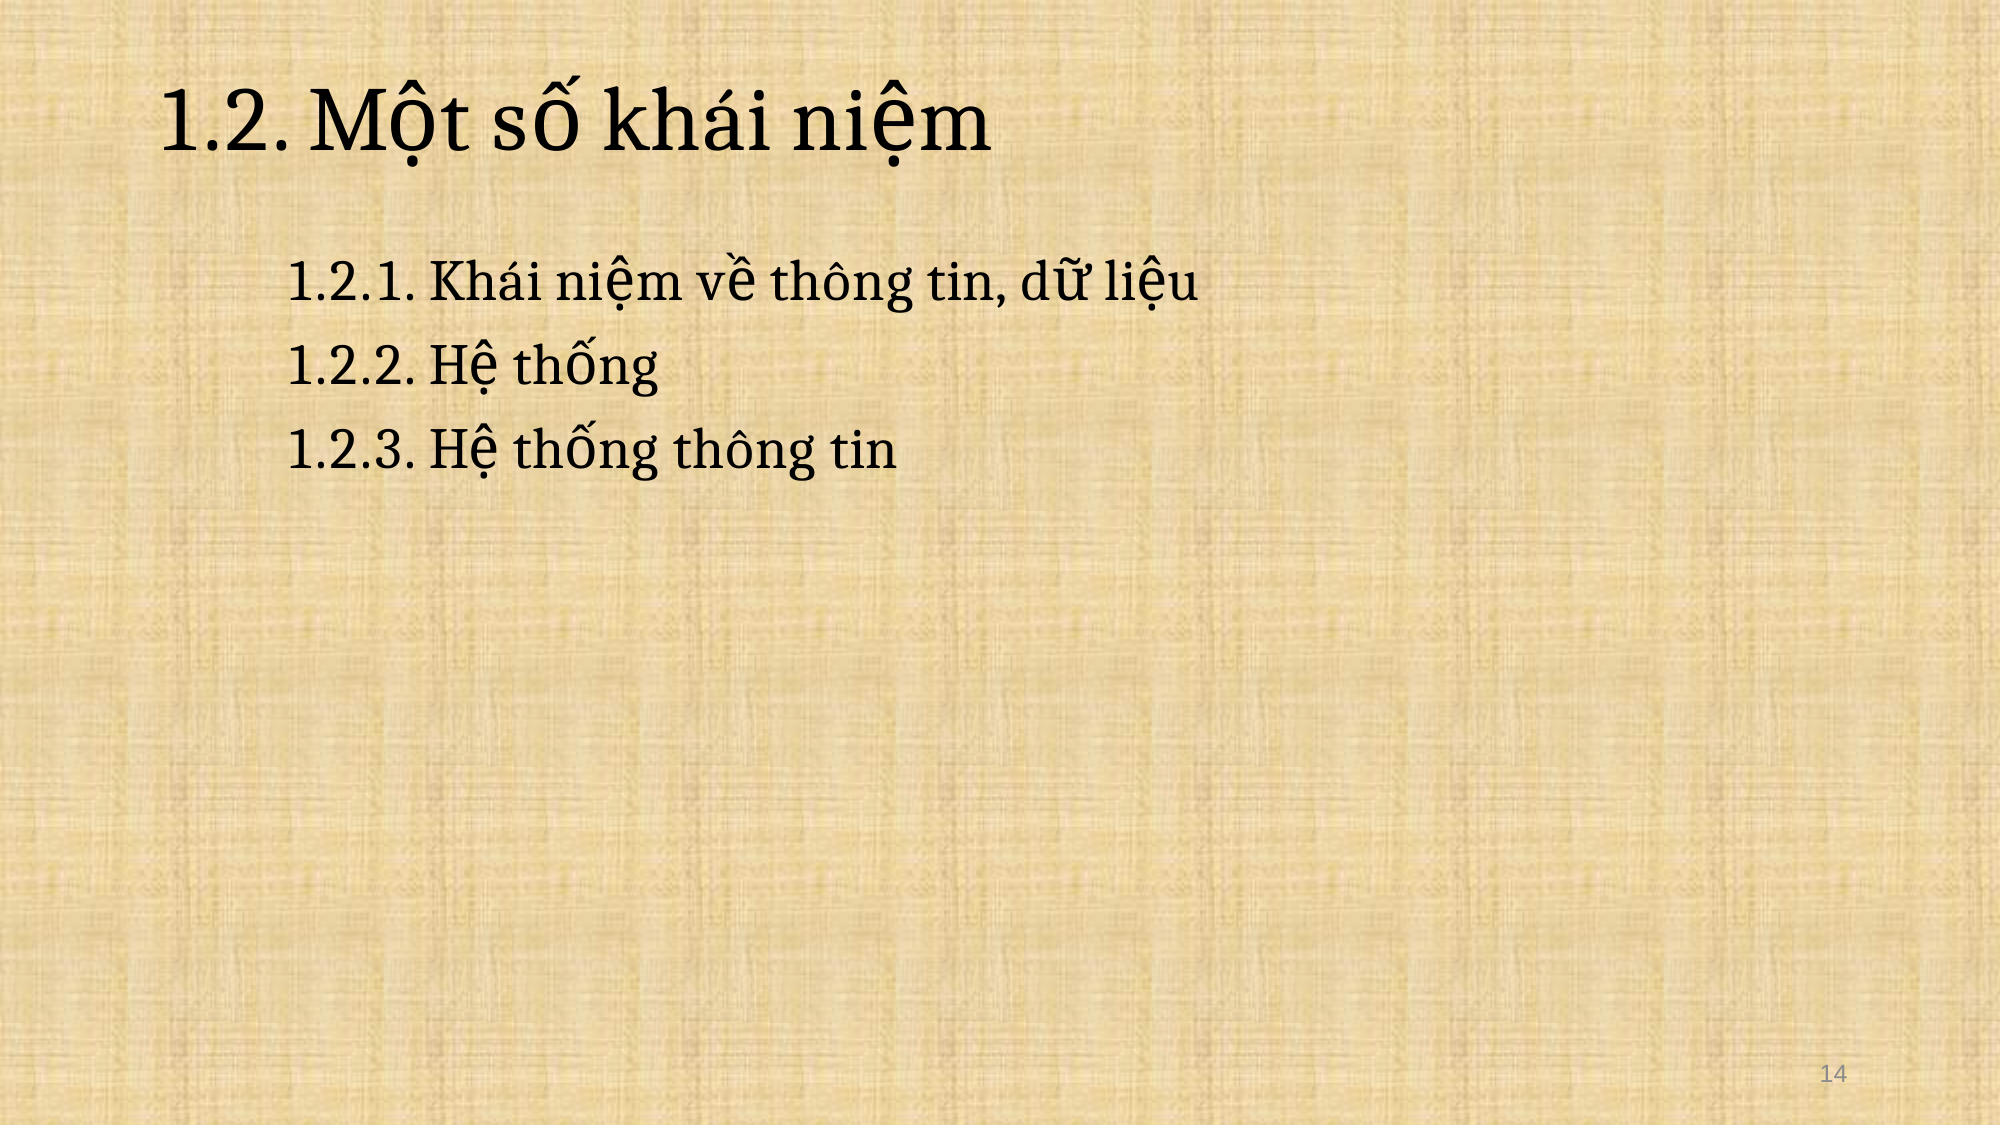

# 1.2. Một số khái niệm
1.2.1. Khái niệm về thông tin, dữ liệu
1.2.2. Hệ thống
1.2.3. Hệ thống thông tin

14